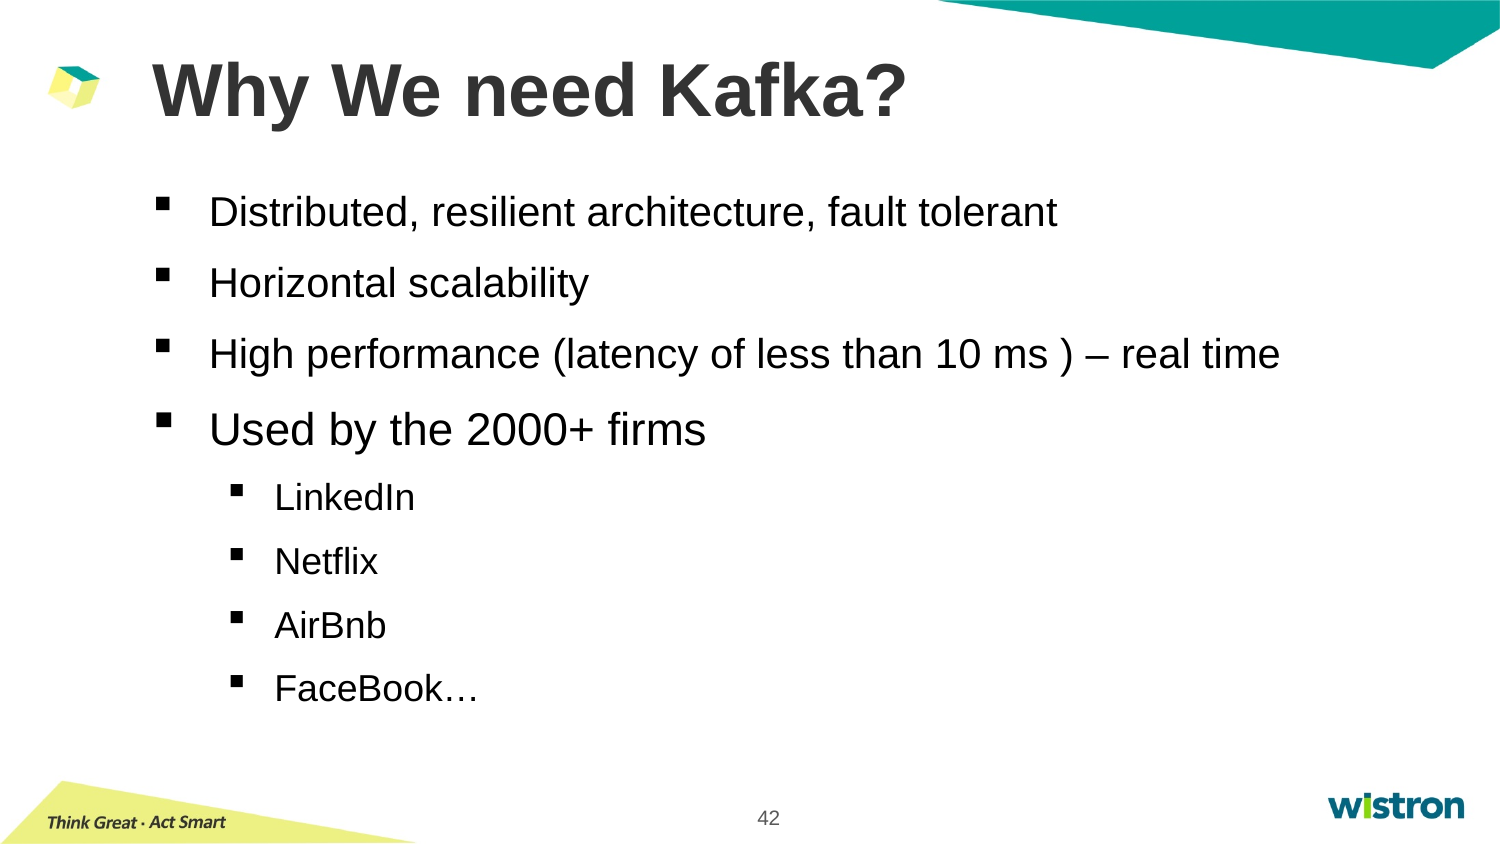

# Why We need Kafka?
Distributed, resilient architecture, fault tolerant
Horizontal scalability
High performance (latency of less than 10 ms ) – real time
Used by the 2000+ firms
LinkedIn
Netflix
AirBnb
FaceBook…
42